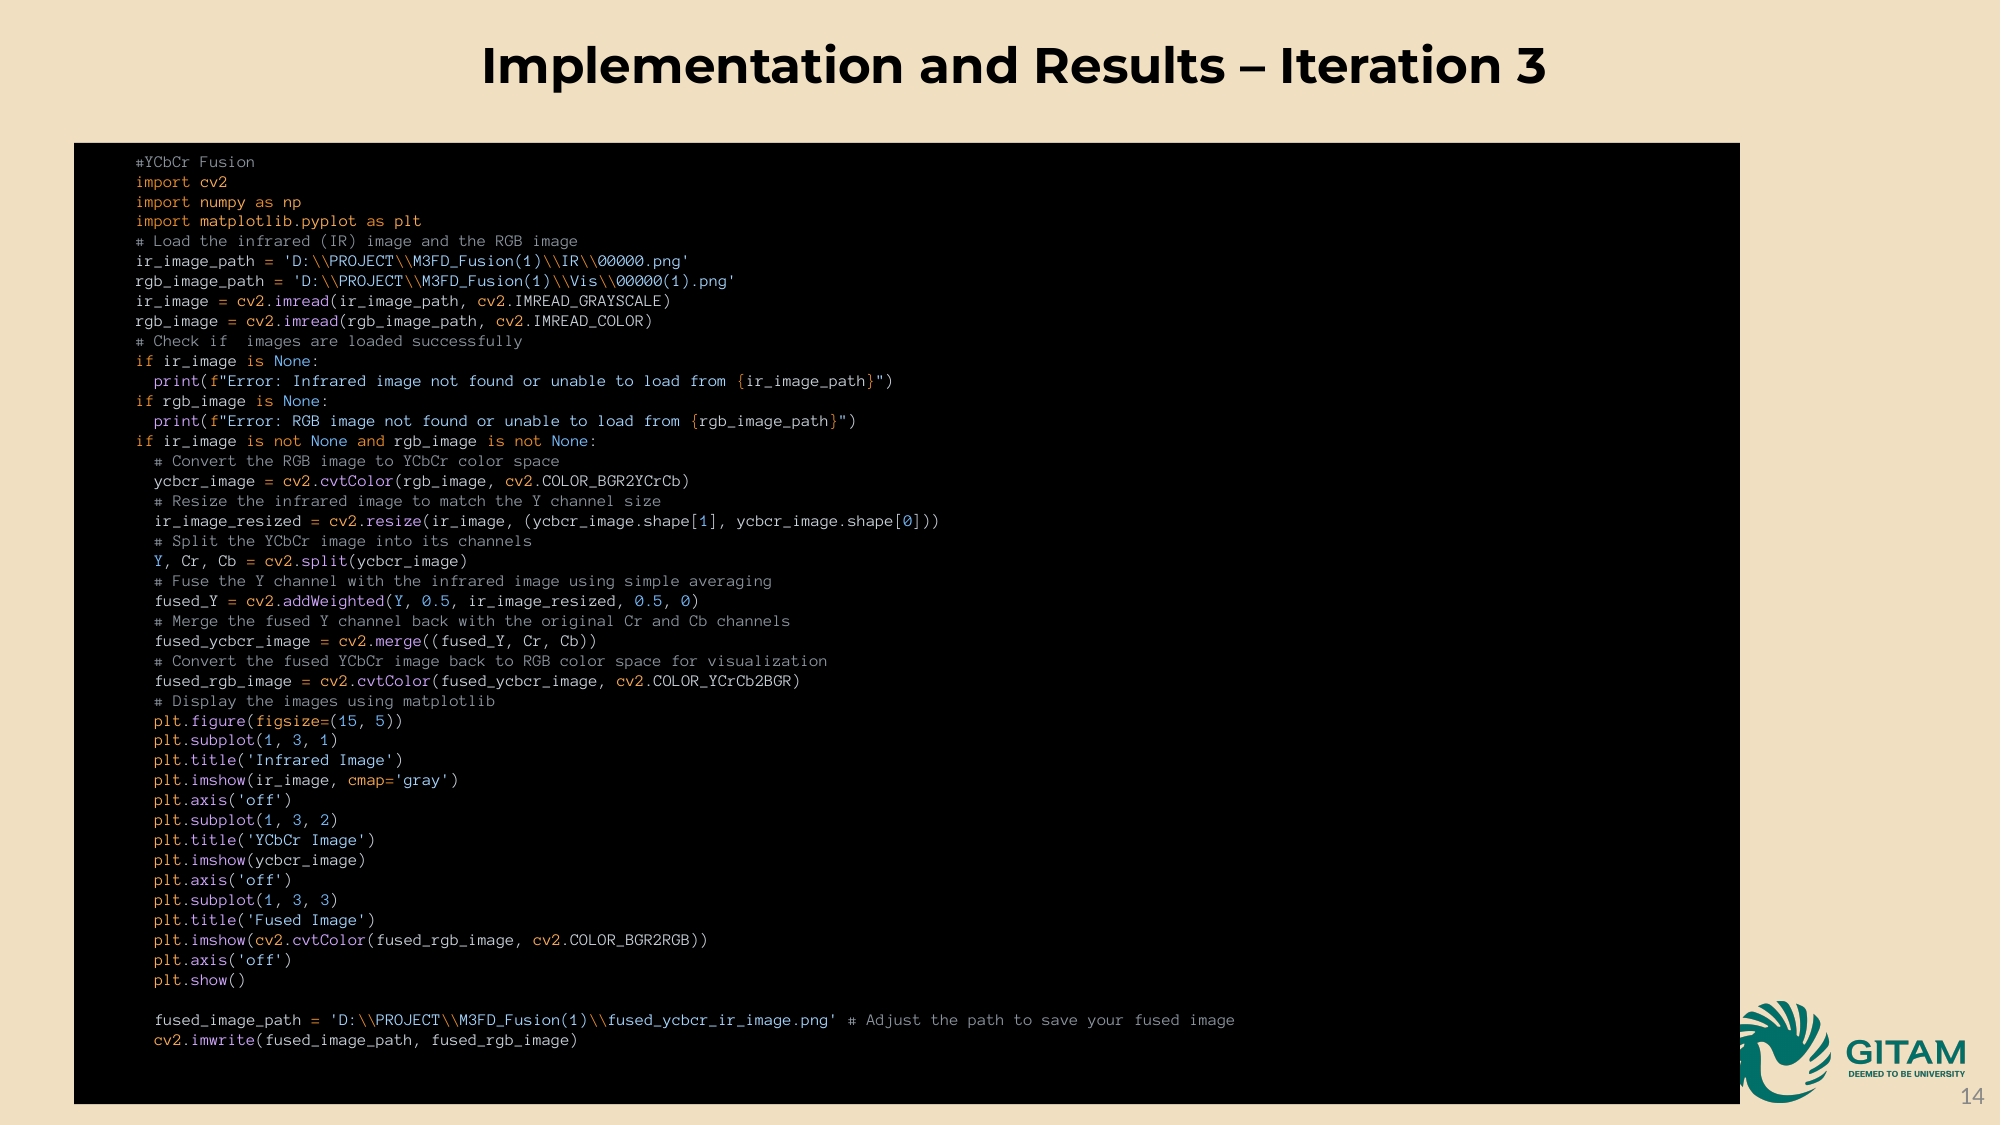

Implementation and Results – Iteration 3
#YCbCr Fusion
import cv2
import numpy as np
import matplotlib.pyplot as plt
# Load the infrared (IR) image and the RGB image
ir_image_path = 'D:\\PROJECT\\M3FD_Fusion(1)\\IR\\00000.png'
rgb_image_path = 'D:\\PROJECT\\M3FD_Fusion(1)\\Vis\\00000(1).png'
ir_image = cv2.imread(ir_image_path, cv2.IMREAD_GRAYSCALE)
rgb_image = cv2.imread(rgb_image_path, cv2.IMREAD_COLOR)
# Check if  images are loaded successfully
if ir_image is None:
  print(f"Error: Infrared image not found or unable to load from {ir_image_path}")
if rgb_image is None:
  print(f"Error: RGB image not found or unable to load from {rgb_image_path}")
if ir_image is not None and rgb_image is not None:
  # Convert the RGB image to YCbCr color space
  ycbcr_image = cv2.cvtColor(rgb_image, cv2.COLOR_BGR2YCrCb)
  # Resize the infrared image to match the Y channel size
  ir_image_resized = cv2.resize(ir_image, (ycbcr_image.shape[1], ycbcr_image.shape[0]))
  # Split the YCbCr image into its channels
  Y, Cr, Cb = cv2.split(ycbcr_image)
  # Fuse the Y channel with the infrared image using simple averaging
  fused_Y = cv2.addWeighted(Y, 0.5, ir_image_resized, 0.5, 0)
  # Merge the fused Y channel back with the original Cr and Cb channels
  fused_ycbcr_image = cv2.merge((fused_Y, Cr, Cb))
  # Convert the fused YCbCr image back to RGB color space for visualization
  fused_rgb_image = cv2.cvtColor(fused_ycbcr_image, cv2.COLOR_YCrCb2BGR)
  # Display the images using matplotlib
  plt.figure(figsize=(15, 5))
  plt.subplot(1, 3, 1)
  plt.title('Infrared Image')
  plt.imshow(ir_image, cmap='gray')
  plt.axis('off')
  plt.subplot(1, 3, 2)
  plt.title('YCbCr Image')
  plt.imshow(ycbcr_image)
  plt.axis('off')
  plt.subplot(1, 3, 3)
  plt.title('Fused Image')
  plt.imshow(cv2.cvtColor(fused_rgb_image, cv2.COLOR_BGR2RGB))
  plt.axis('off')
  plt.show()

  fused_image_path = 'D:\\PROJECT\\M3FD_Fusion(1)\\fused_ycbcr_ir_image.png' # Adjust the path to save your fused image
  cv2.imwrite(fused_image_path, fused_rgb_image)

14